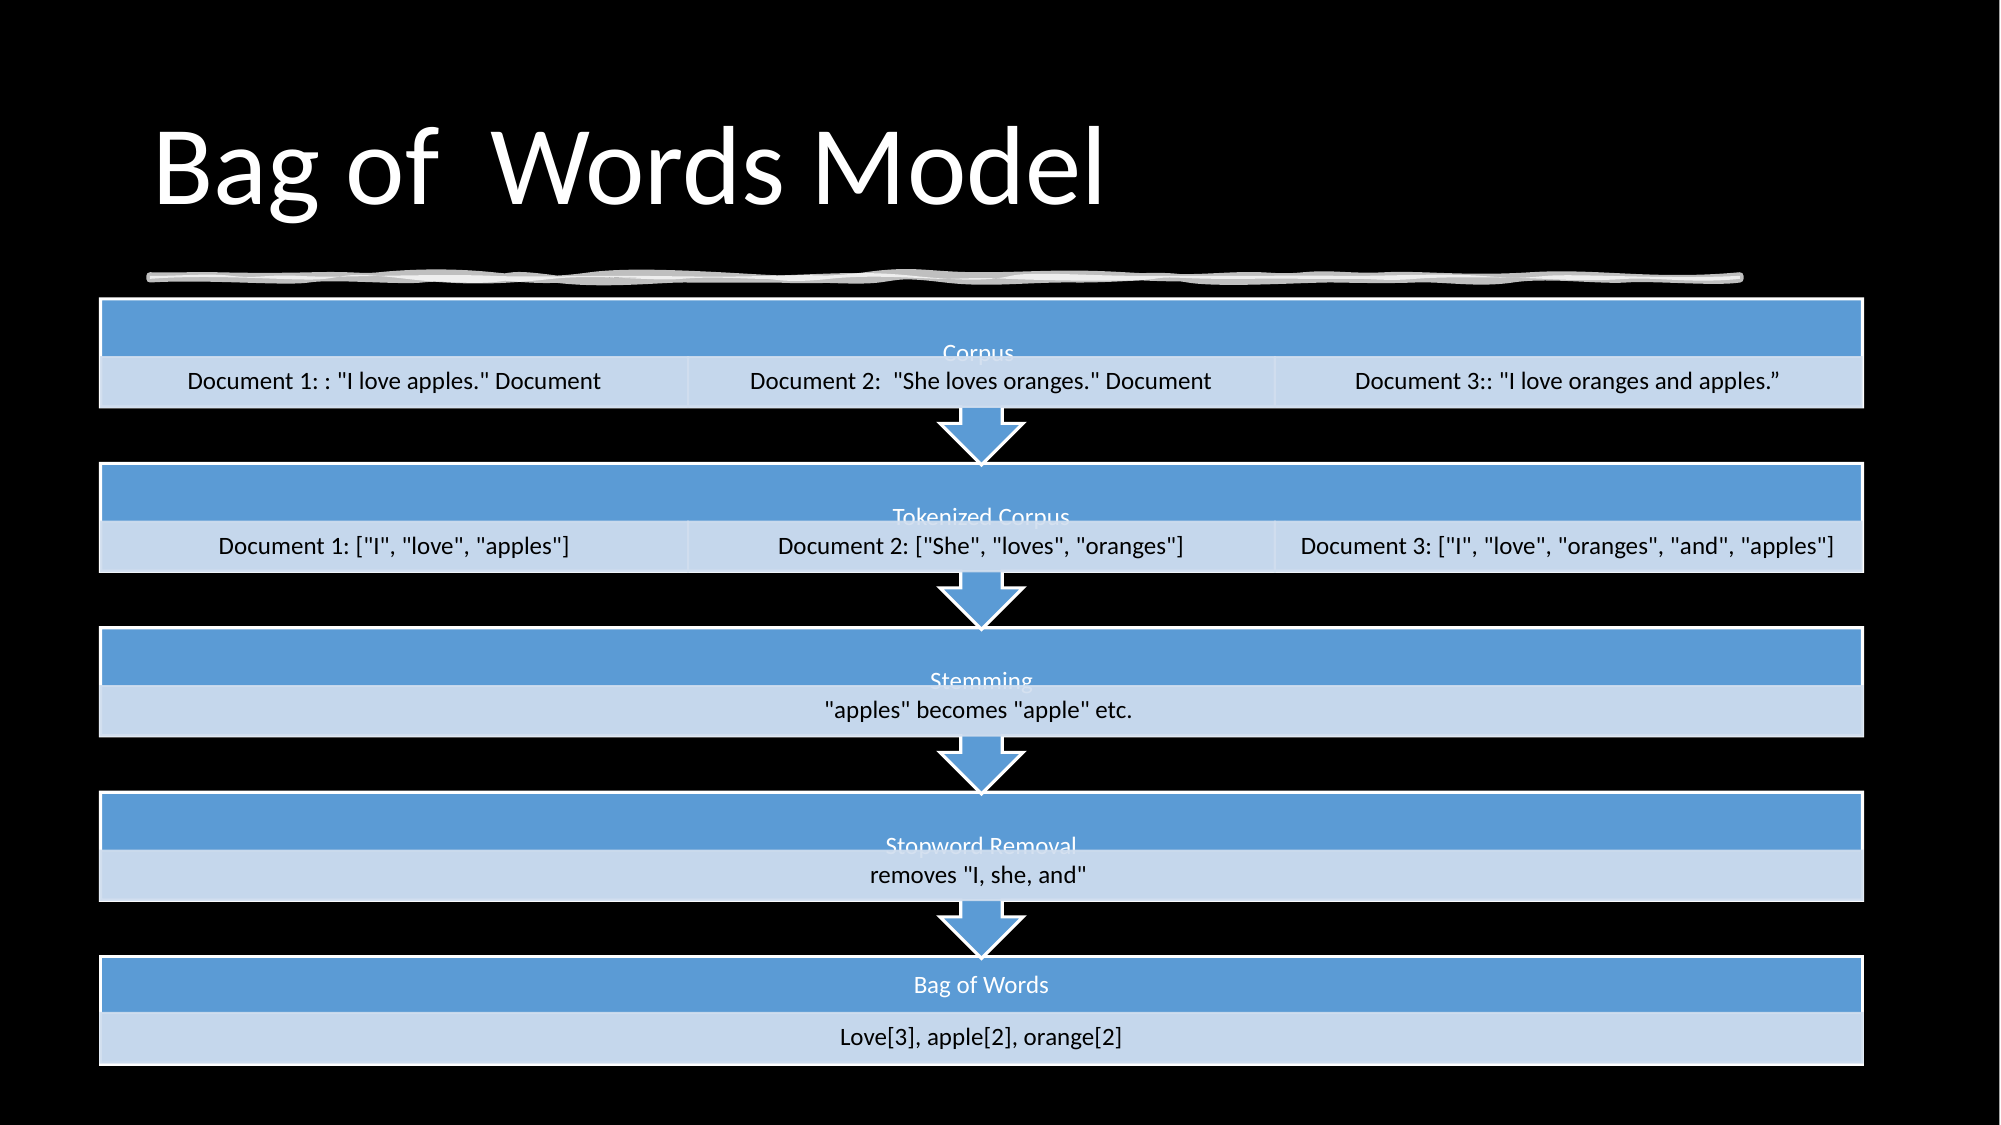

# Bag of  Words Model

Bag of Words
Love[3], apple[2], orange[2]
Stopword Removal
removes "I, she, and"
Stemming
"apples" becomes "apple" etc.
Tokenized Corpus
Document 1: ["I", "love", "apples"]
Document 2: ["She", "loves", "oranges"]
Document 3: ["I", "love", "oranges", "and", "apples"]
Corpus
Document 1: : "I love apples." Document
Document 2:  "She loves oranges." Document
Document 3:: "I love oranges and apples.”